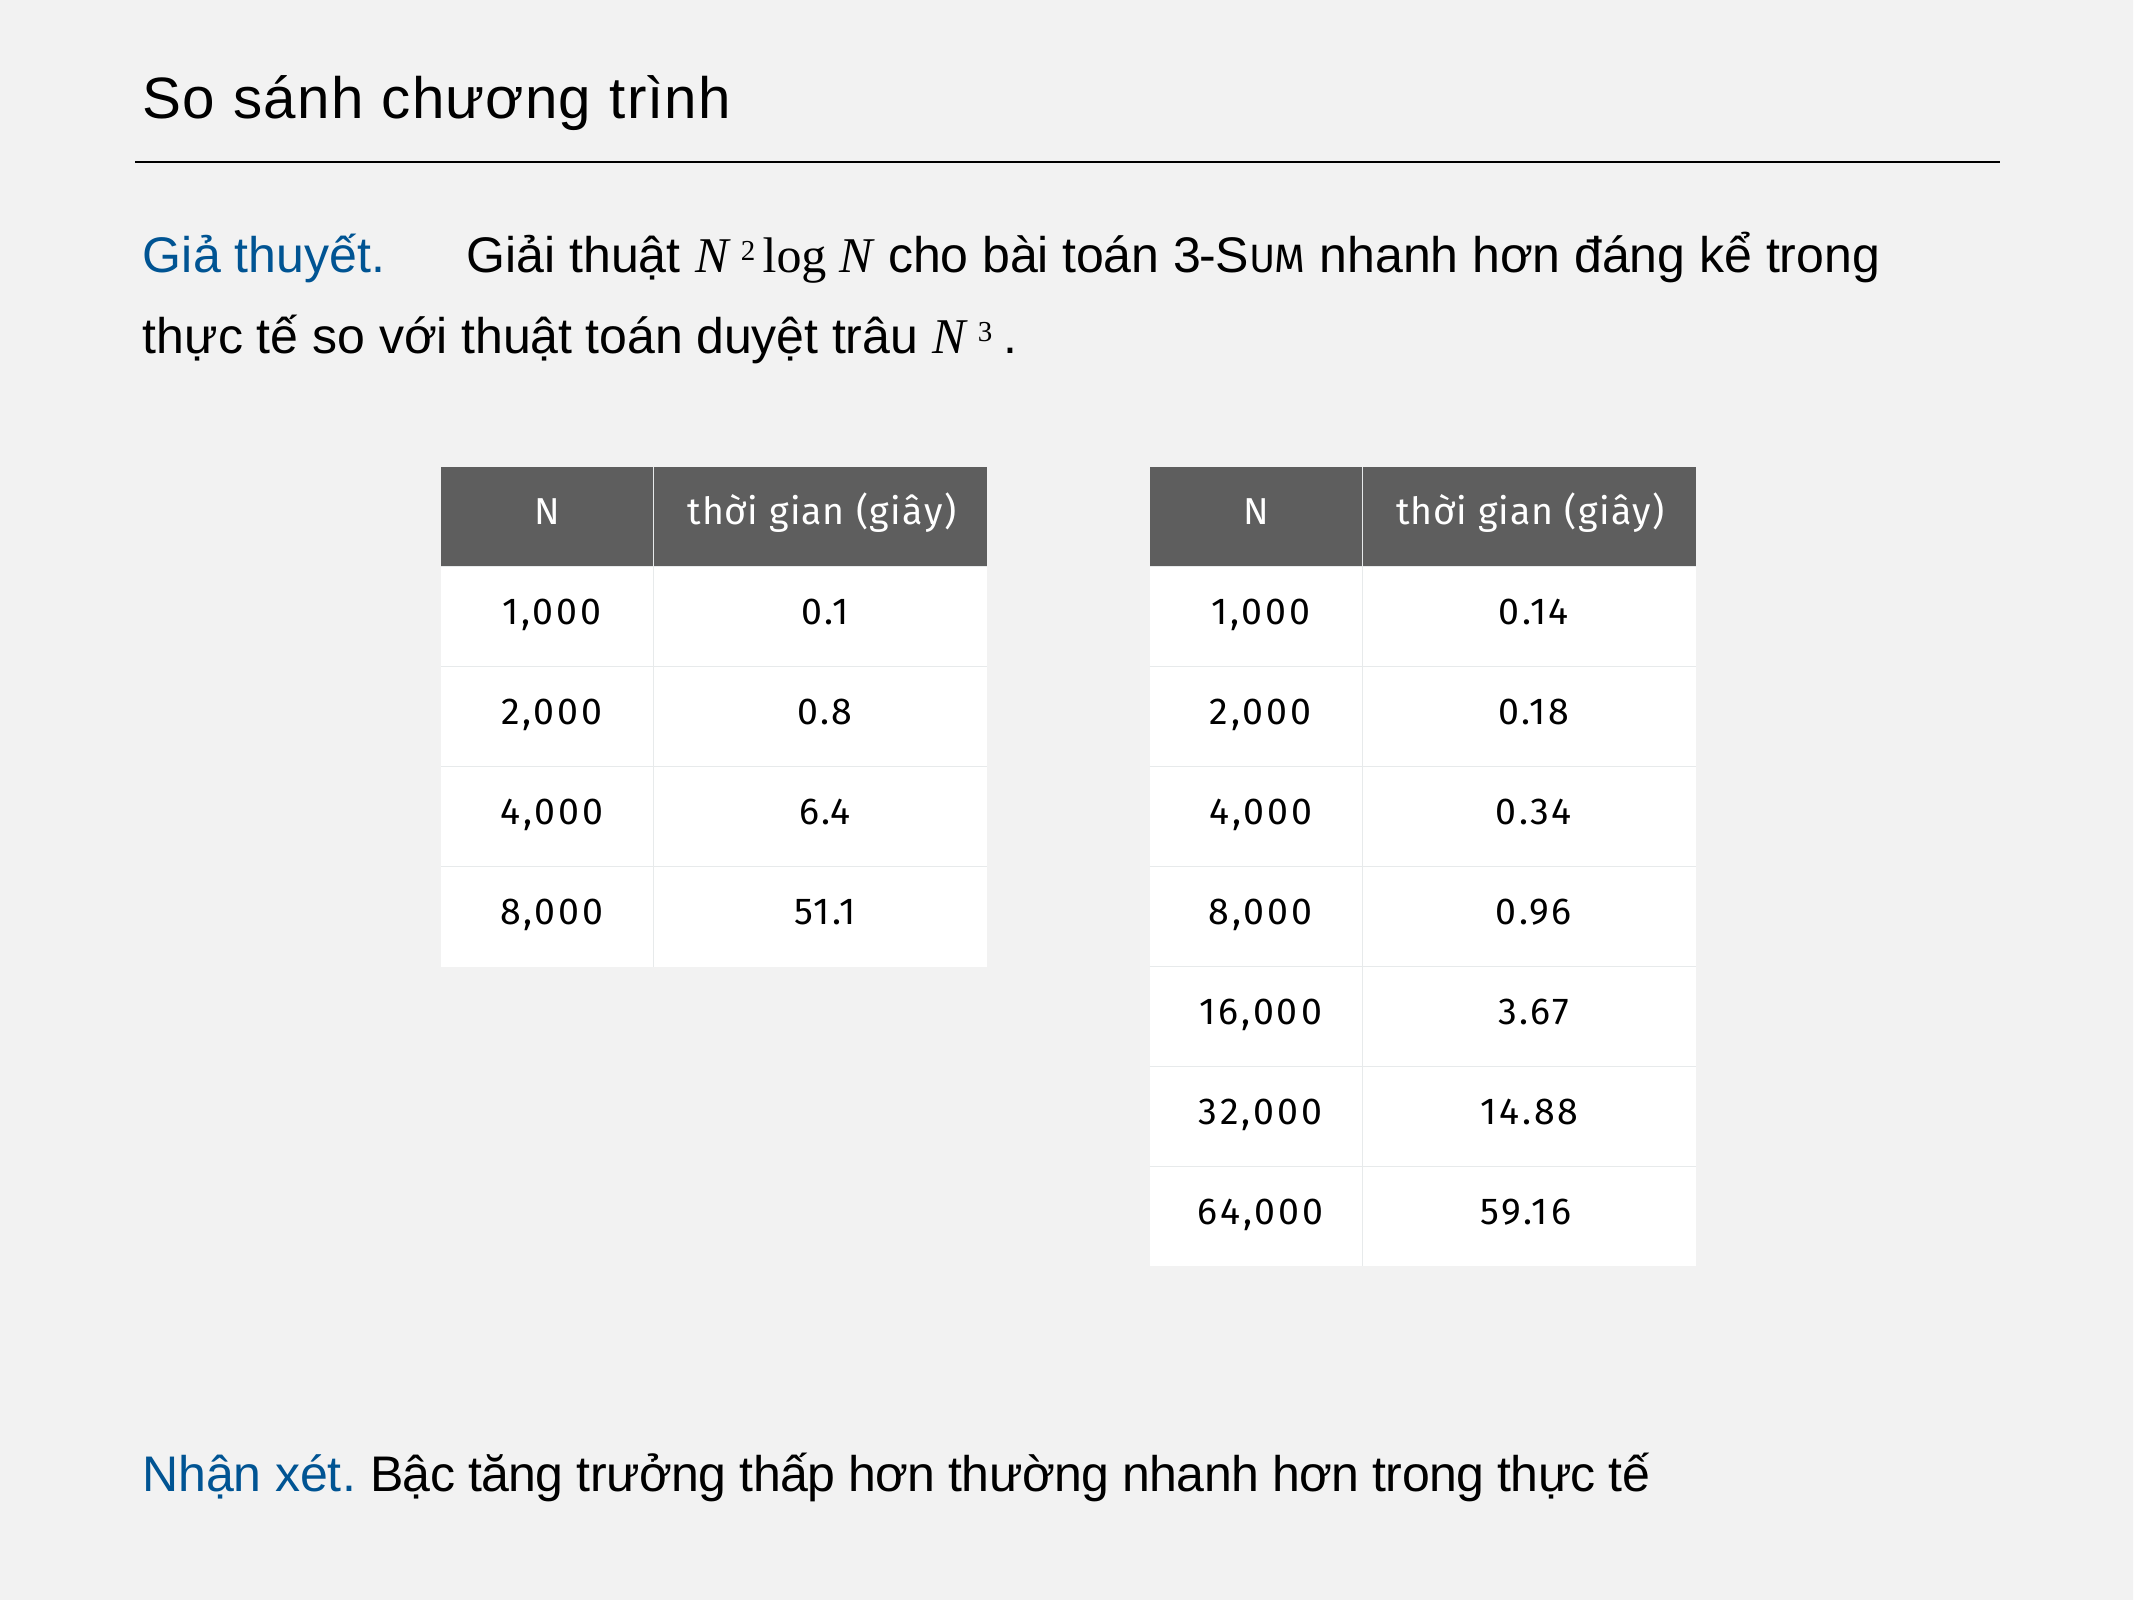

# So sánh chương trình
Giả thuyết.	Giải thuật N 2 log N cho bài toán 3-SUM nhanh hơn đáng kể trong thực tế so với thuật toán duyệt trâu N 3 .
| N | thời gian (giây) |
| --- | --- |
| 1,000 | 0.1 |
| 2,000 | 0.8 |
| 4,000 | 6.4 |
| 8,000 | 51.1 |
| N | thời gian (giây) |
| --- | --- |
| 1,000 | 0.14 |
| 2,000 | 0.18 |
| 4,000 | 0.34 |
| 8,000 | 0.96 |
| 16,000 | 3.67 |
| 32,000 | 14.88 |
| 64,000 | 59.16 |
Nhận xét. Bậc tăng trưởng thấp hơn thường nhanh hơn trong thực tế
57